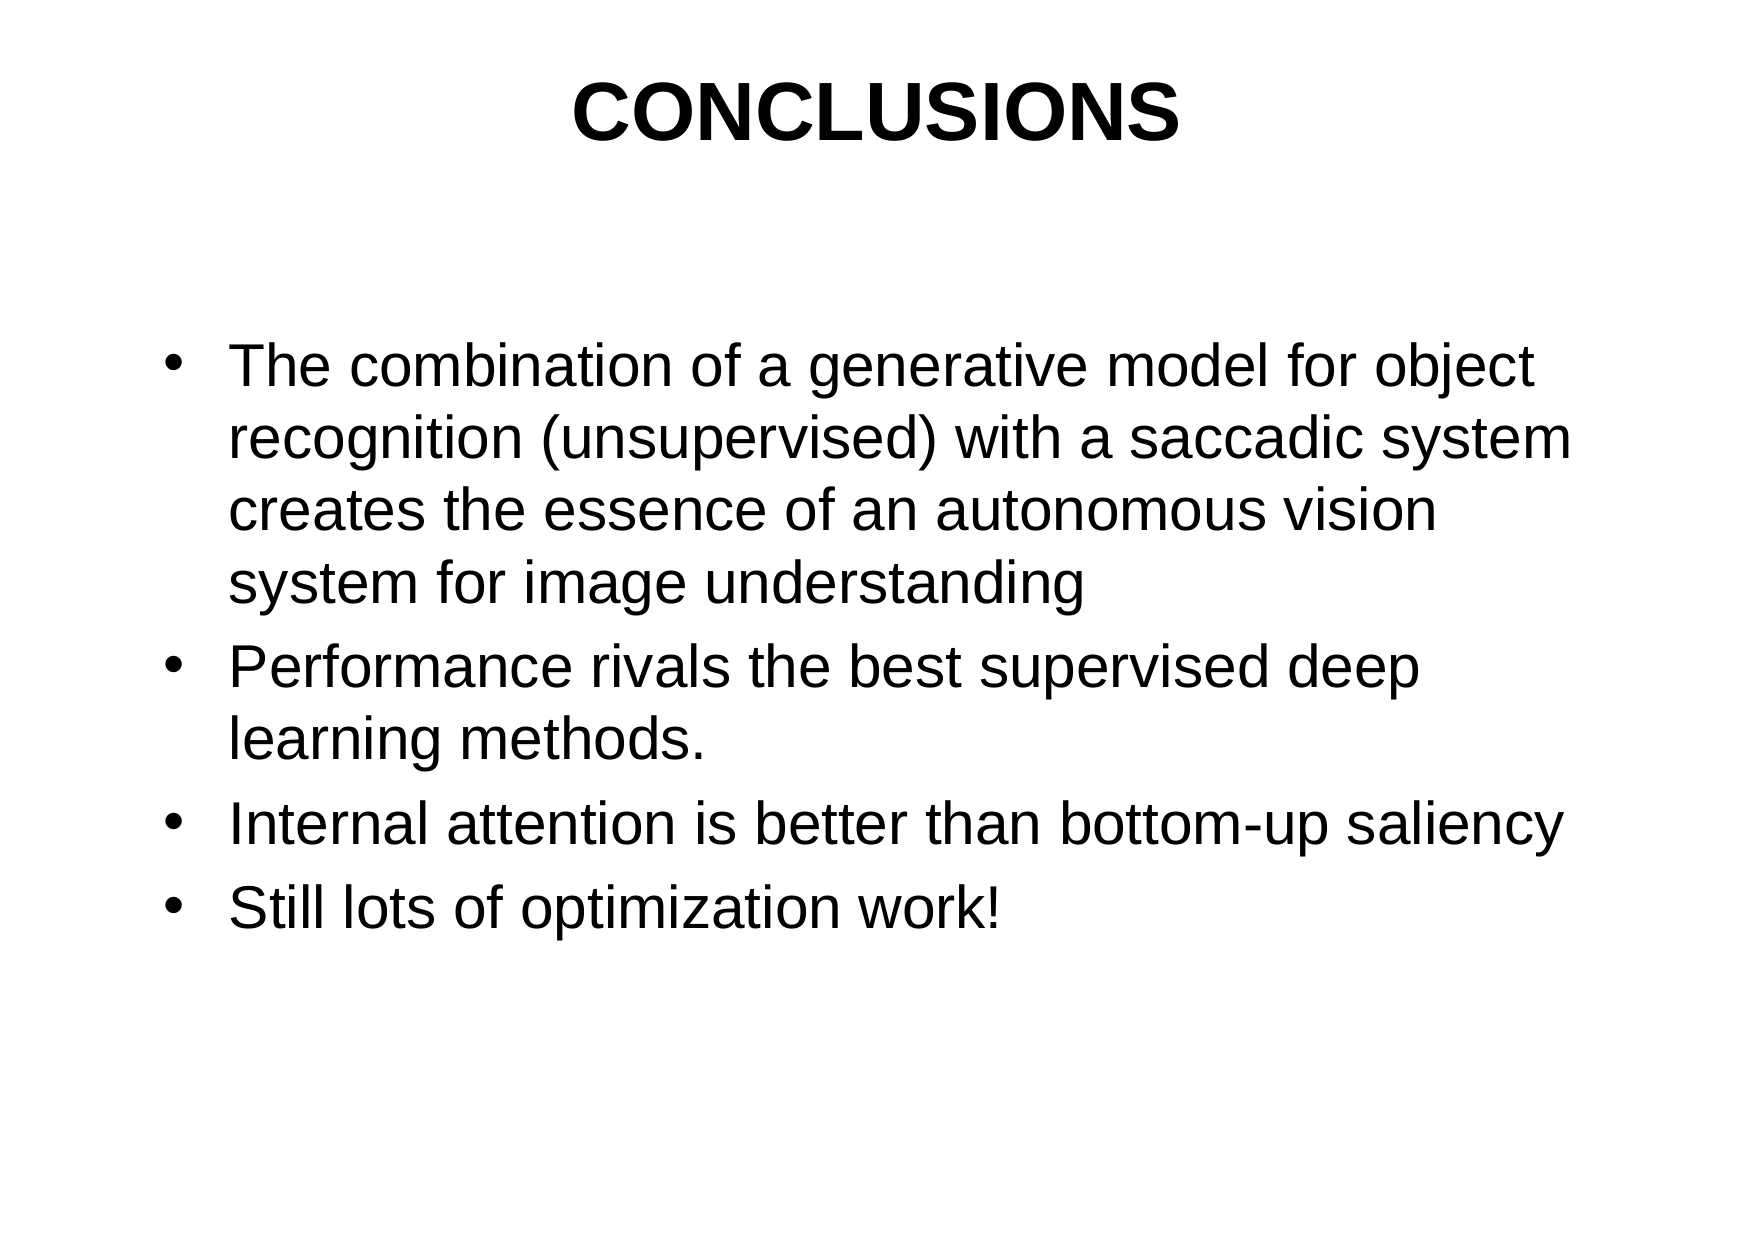

# CONCLUSIONS
The combination of a generative model for object recognition (unsupervised) with a saccadic system creates the essence of an autonomous vision system for image understanding
Performance rivals the best supervised deep learning methods.
Internal attention is better than bottom-up saliency
Still lots of optimization work!